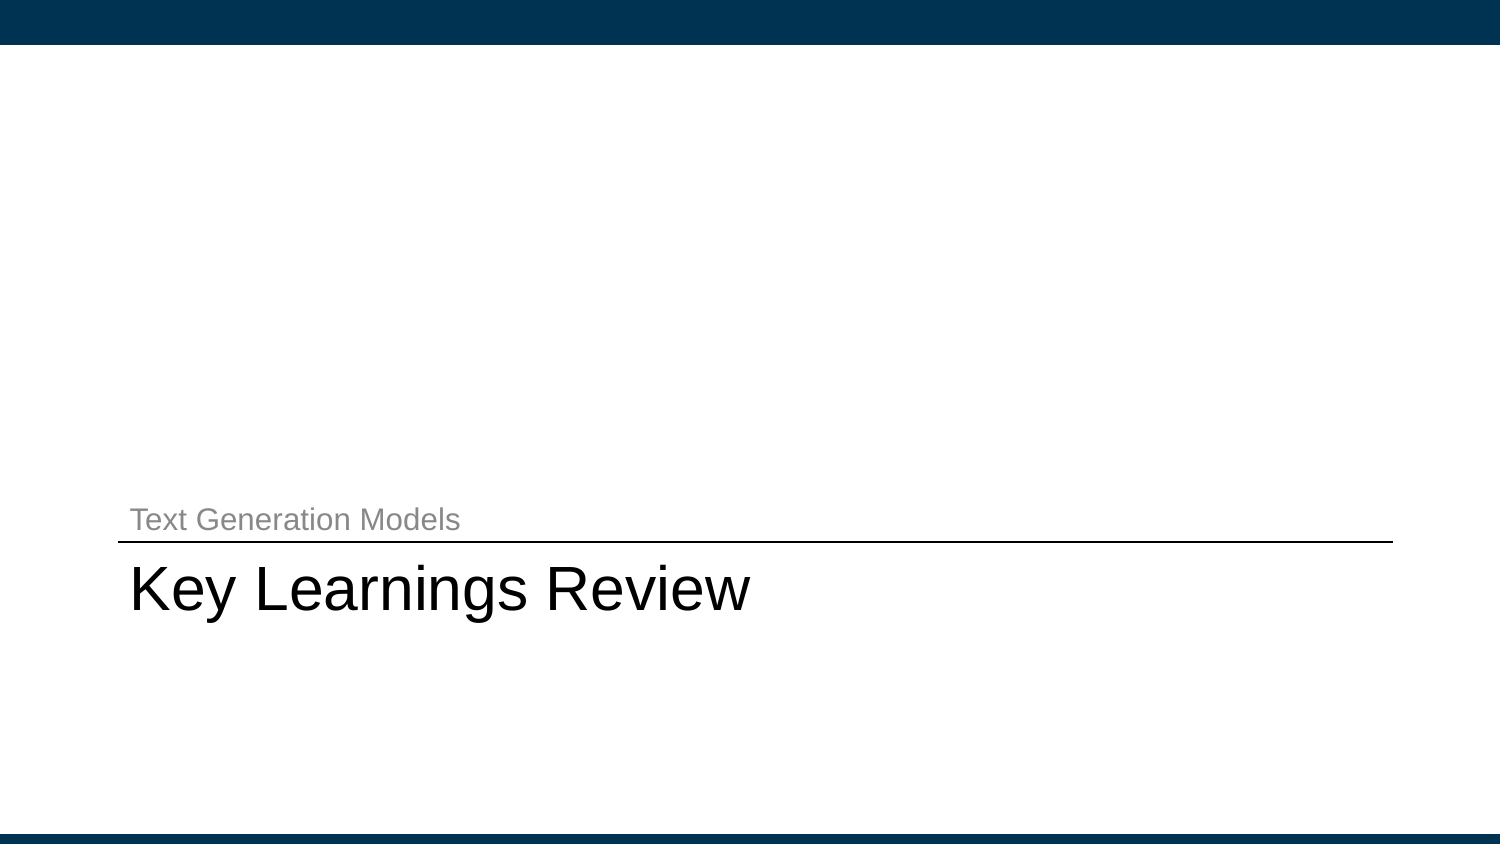

Text Generation Models
# Key Learnings Review